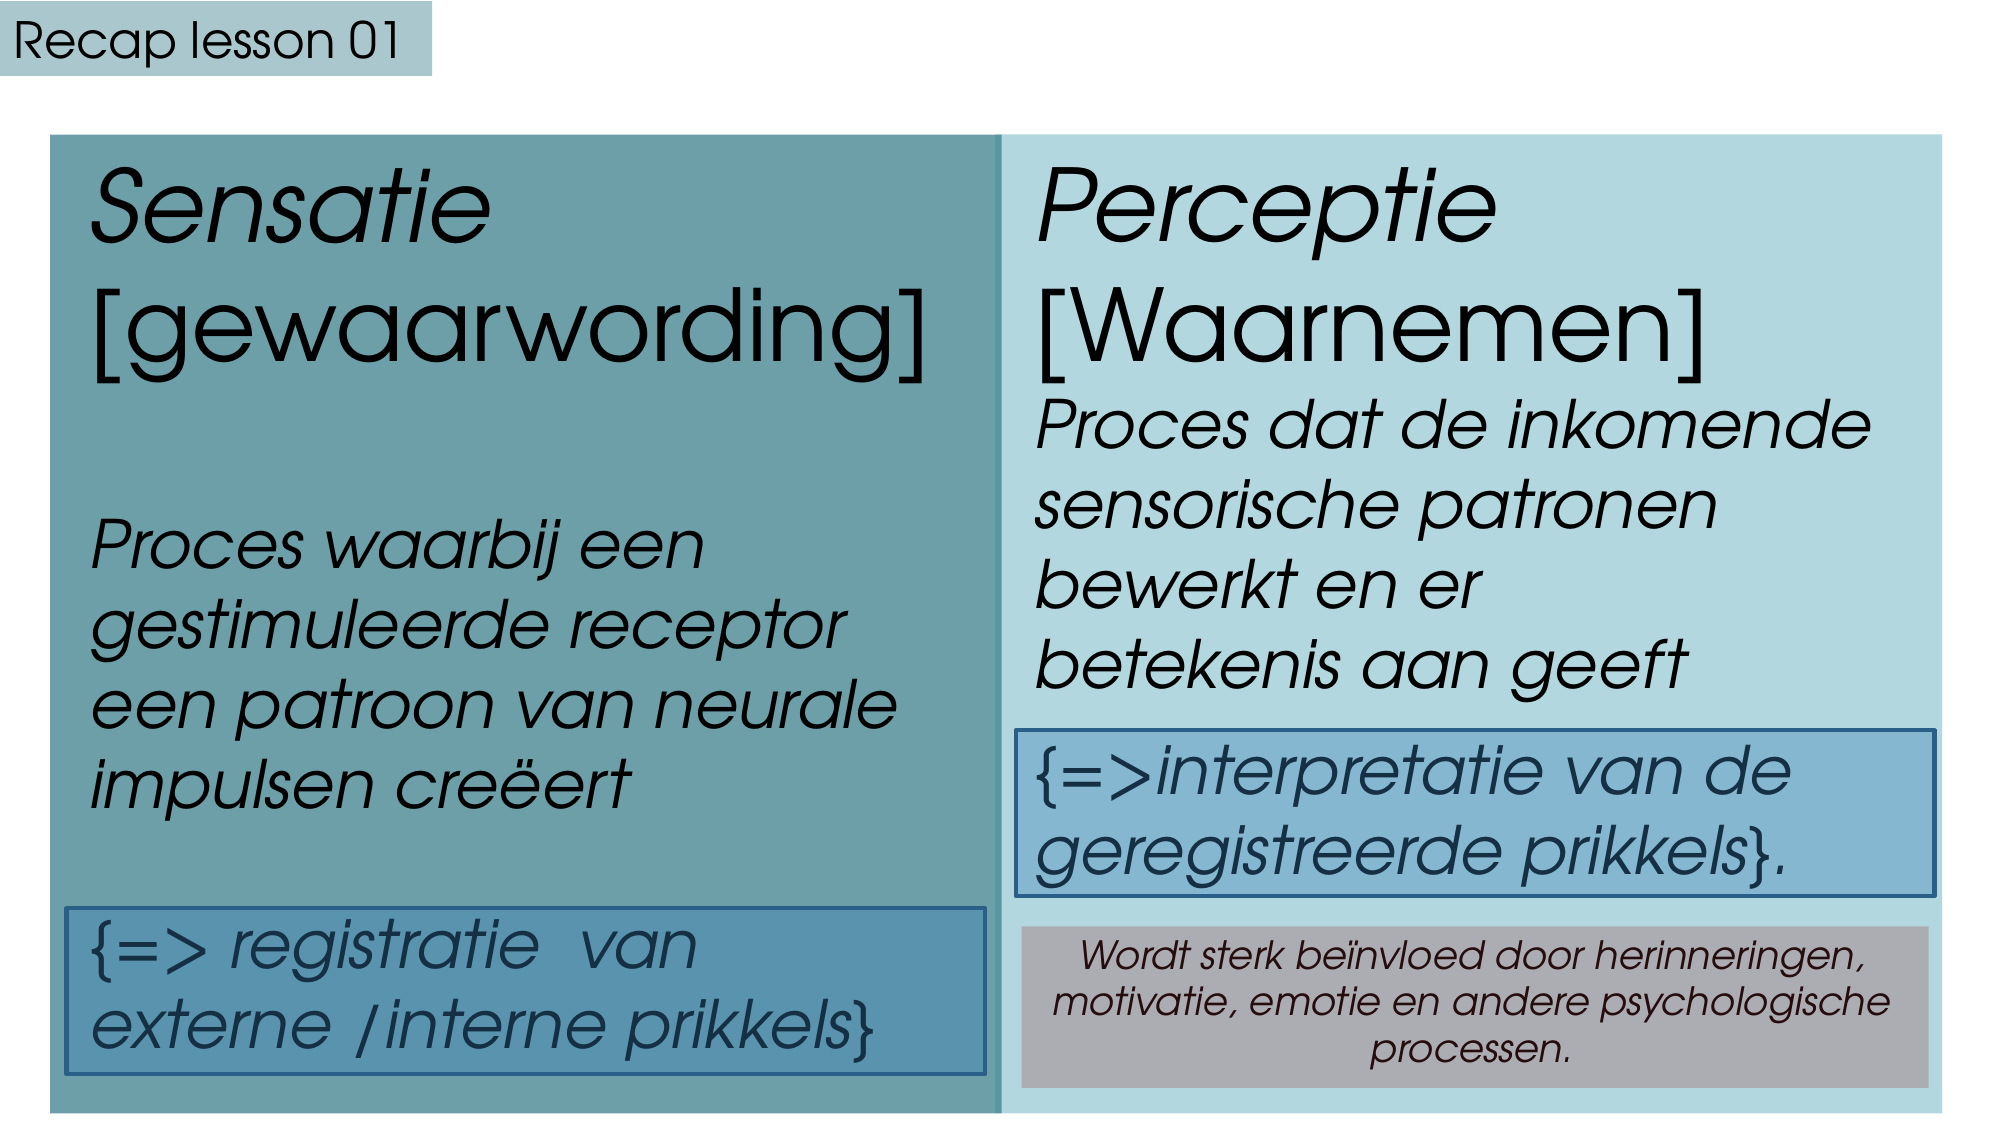

Recap lesson 01
Sensatie
[gewaarwording]

Proces waarbij een gestimuleerde receptor een patroon van neurale impulsen creëert

{=> registratie  van externe /interne prikkels}

Perceptie
[Waarnemen]
Proces dat de inkomende sensorische patronen bewerkt en er
betekenis aan geeft

{=>interpretatie van de geregistreerde prikkels}.

Wordt sterk beïnvloed door herinneringen, motivatie, emotie en andere psychologische processen.